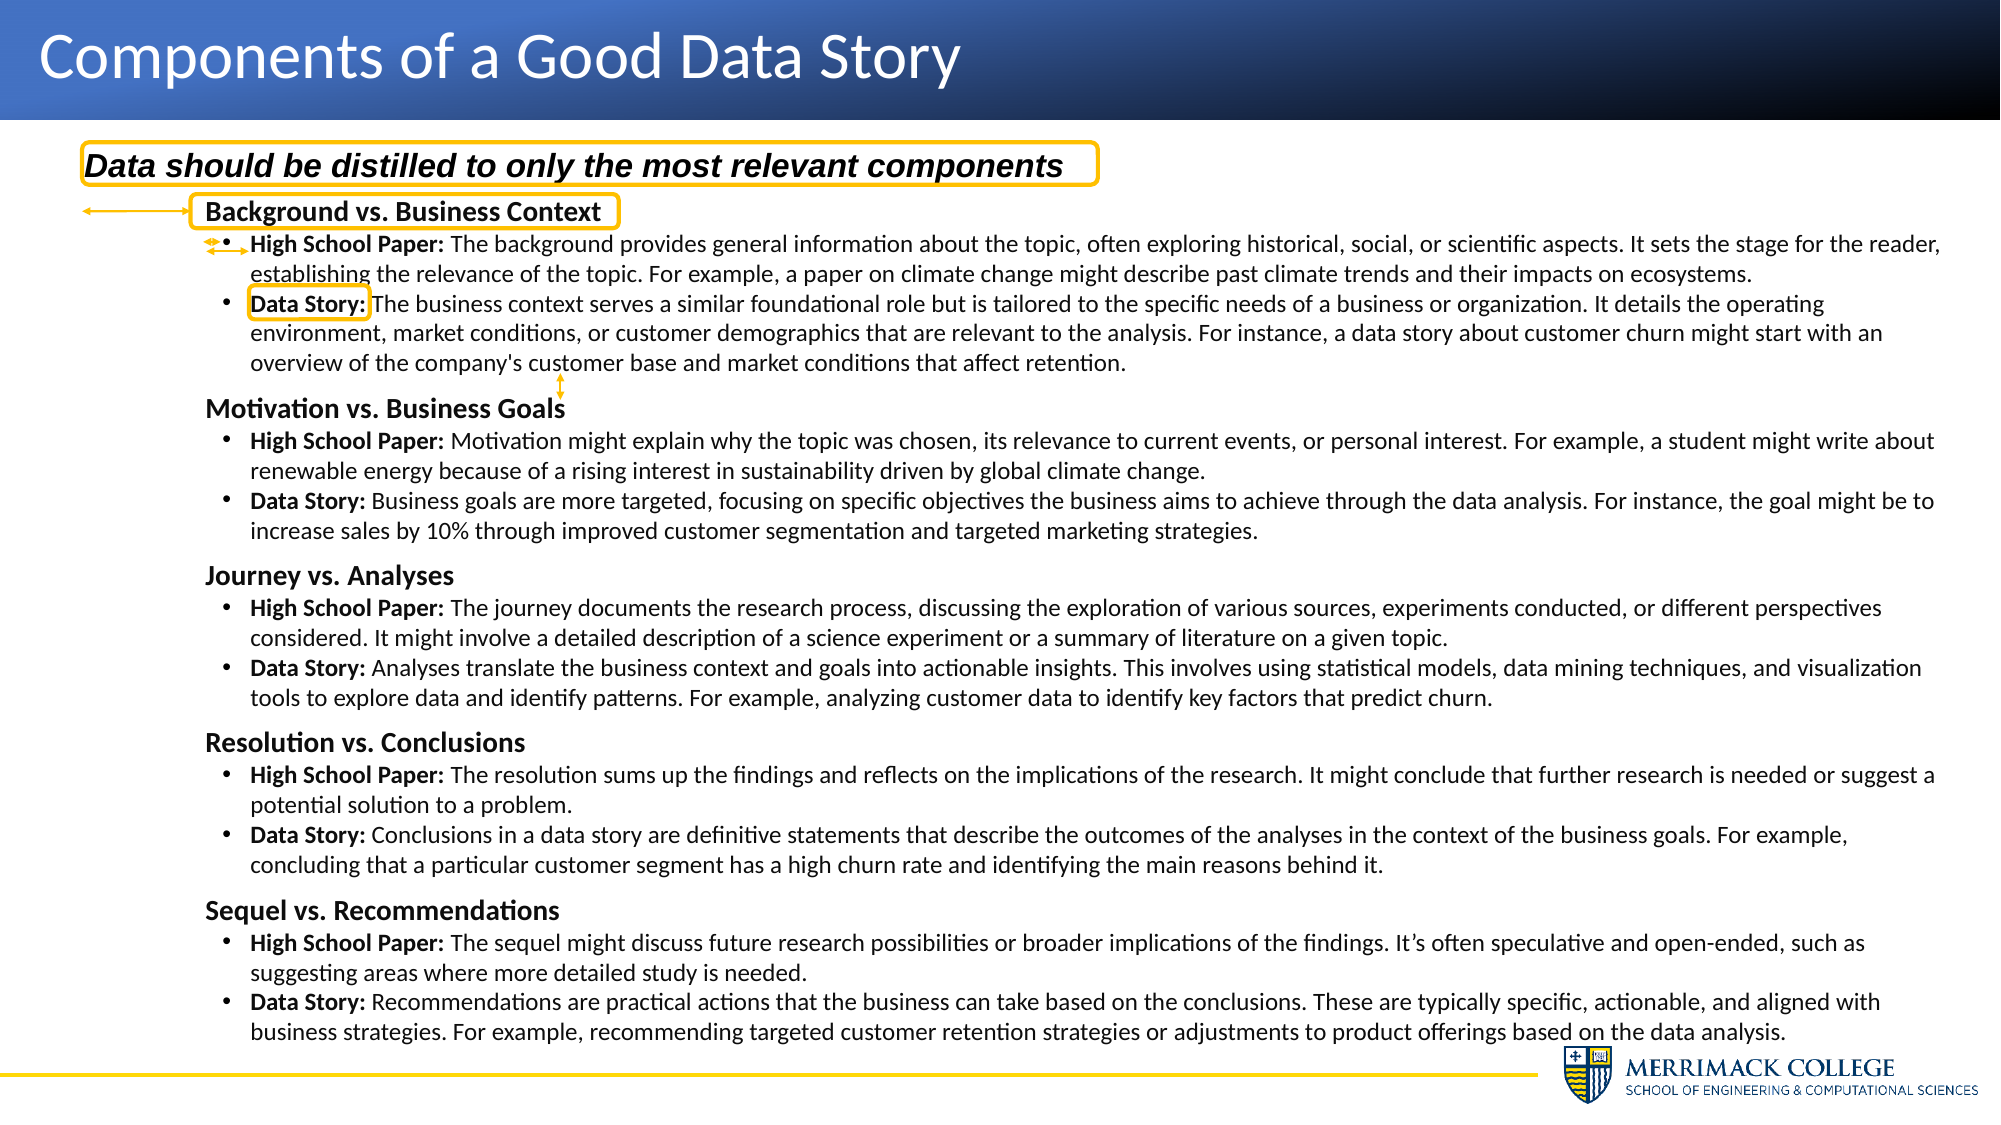

# Components of a Good Data Story
Data should be distilled to only the most relevant components

Background vs. Business Context
High School Paper: The background provides general information about the topic, often exploring historical, social, or scientific aspects. It sets the stage for the reader, establishing the relevance of the topic. For example, a paper on climate change might describe past climate trends and their impacts on ecosystems.
Data Story: The business context serves a similar foundational role but is tailored to the specific needs of a business or organization. It details the operating environment, market conditions, or customer demographics that are relevant to the analysis. For instance, a data story about customer churn might start with an overview of the company's customer base and market conditions that affect retention.
Motivation vs. Business Goals
High School Paper: Motivation might explain why the topic was chosen, its relevance to current events, or personal interest. For example, a student might write about renewable energy because of a rising interest in sustainability driven by global climate change.
Data Story: Business goals are more targeted, focusing on specific objectives the business aims to achieve through the data analysis. For instance, the goal might be to increase sales by 10% through improved customer segmentation and targeted marketing strategies.
Journey vs. Analyses
High School Paper: The journey documents the research process, discussing the exploration of various sources, experiments conducted, or different perspectives considered. It might involve a detailed description of a science experiment or a summary of literature on a given topic.
Data Story: Analyses translate the business context and goals into actionable insights. This involves using statistical models, data mining techniques, and visualization tools to explore data and identify patterns. For example, analyzing customer data to identify key factors that predict churn.
Resolution vs. Conclusions
High School Paper: The resolution sums up the findings and reflects on the implications of the research. It might conclude that further research is needed or suggest a potential solution to a problem.
Data Story: Conclusions in a data story are definitive statements that describe the outcomes of the analyses in the context of the business goals. For example, concluding that a particular customer segment has a high churn rate and identifying the main reasons behind it.
Sequel vs. Recommendations
High School Paper: The sequel might discuss future research possibilities or broader implications of the findings. It’s often speculative and open-ended, such as suggesting areas where more detailed study is needed.
Data Story: Recommendations are practical actions that the business can take based on the conclusions. These are typically specific, actionable, and aligned with business strategies. For example, recommending targeted customer retention strategies or adjustments to product offerings based on the data analysis.